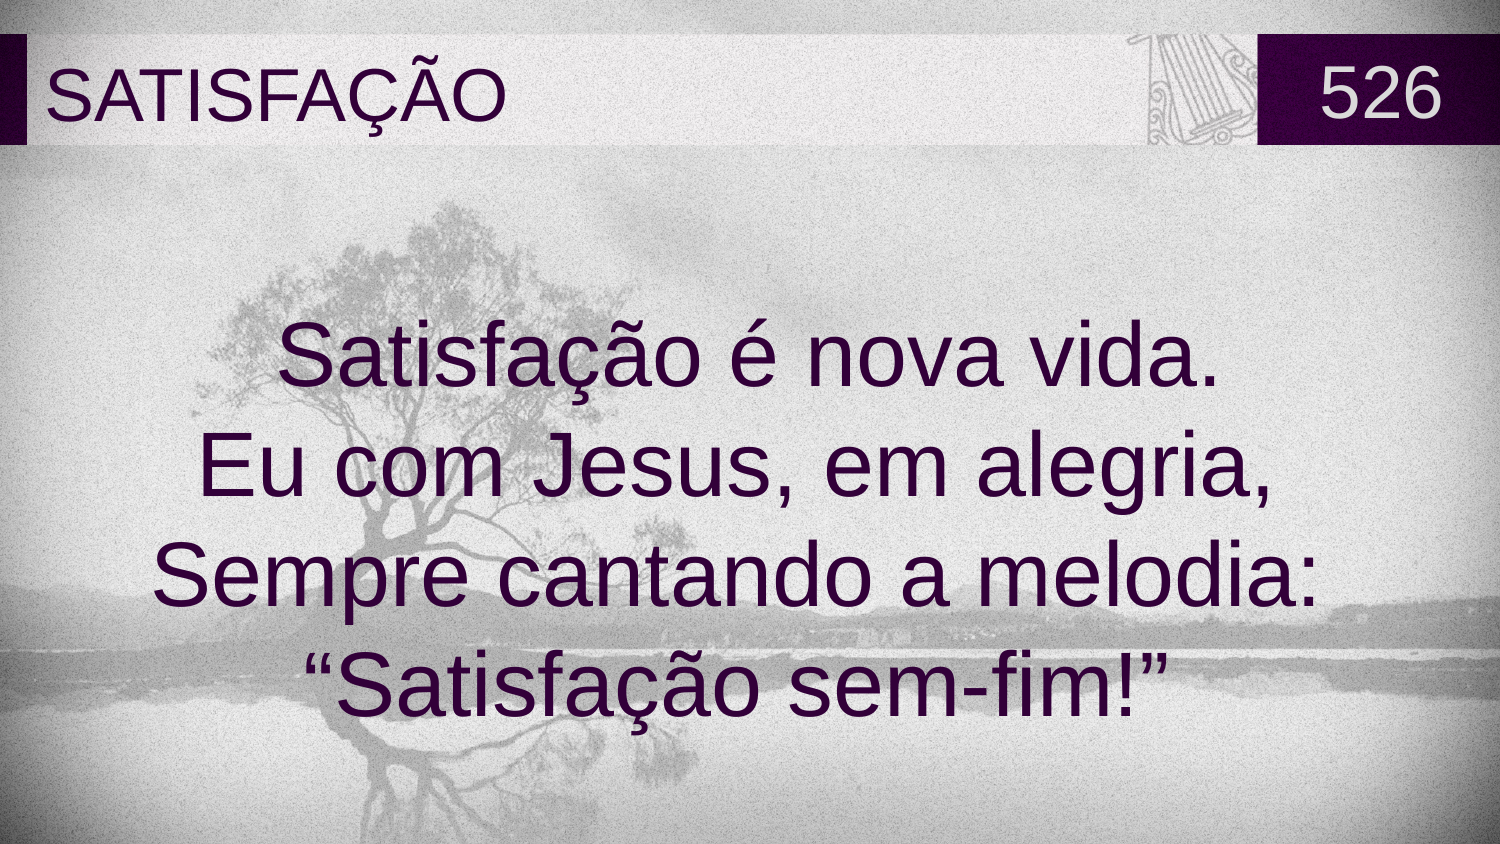

# SATISFAÇÃO
526
Satisfação é nova vida.
Eu com Jesus, em alegria,
Sempre cantando a melodia:
“Satisfação sem-fim!”